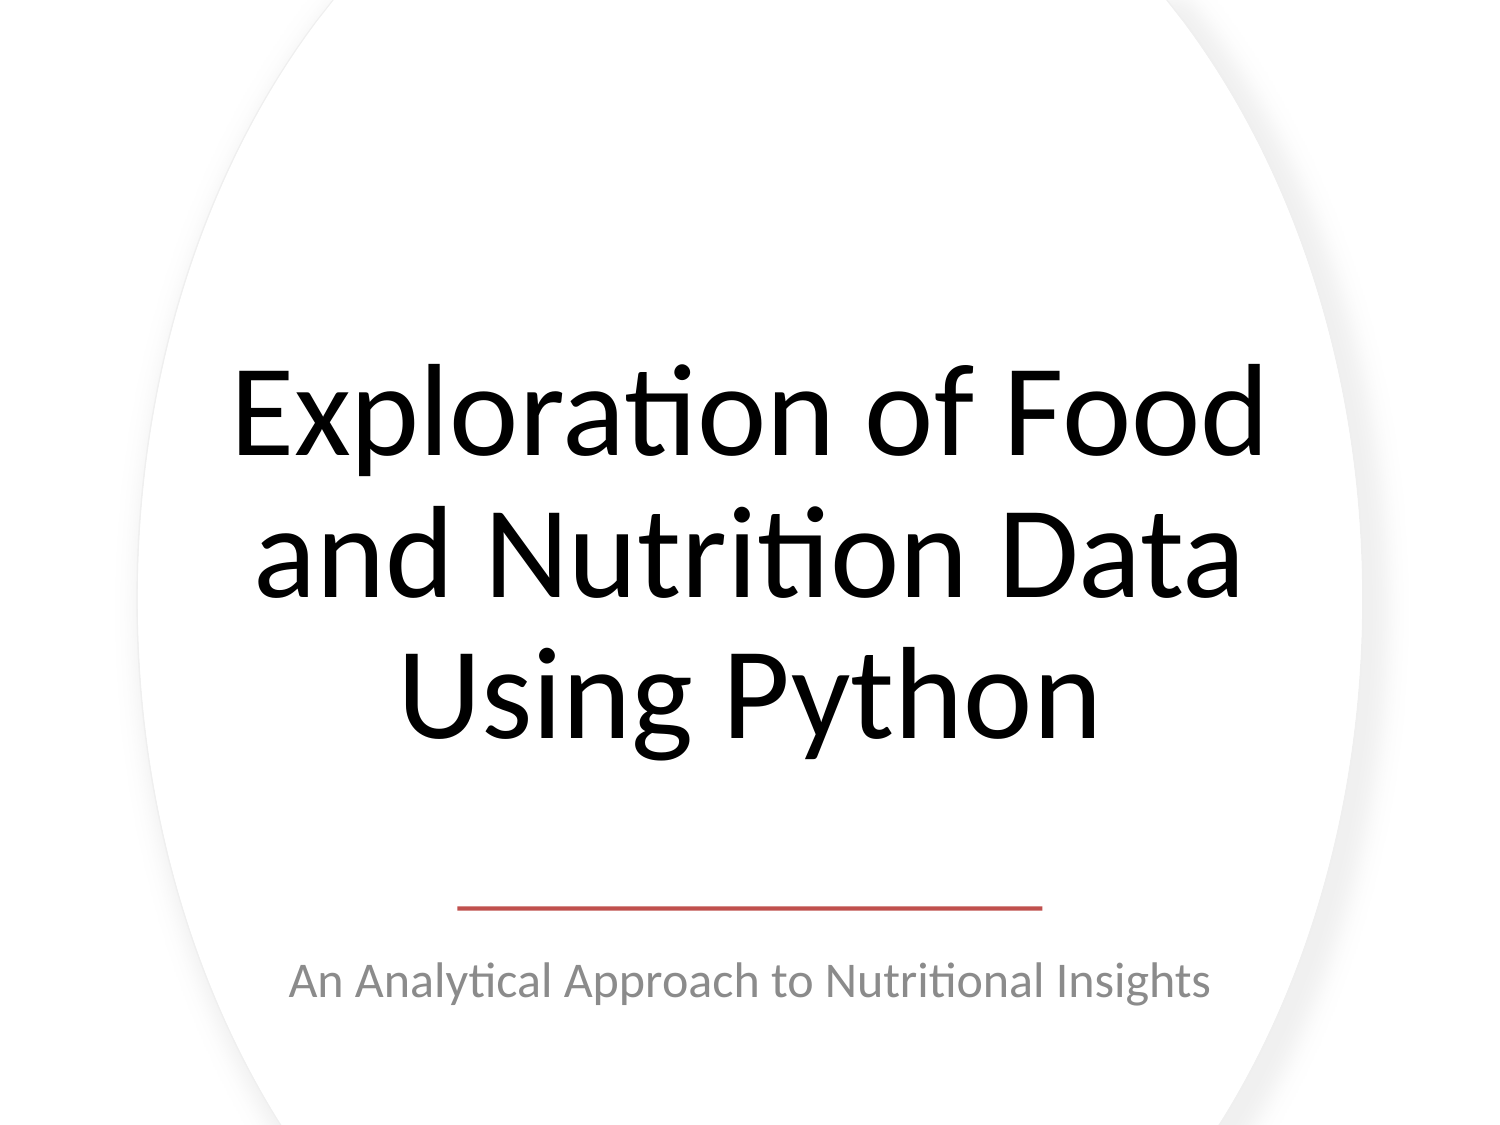

# Exploration of Food and Nutrition Data Using Python

An Analytical Approach to Nutritional Insights